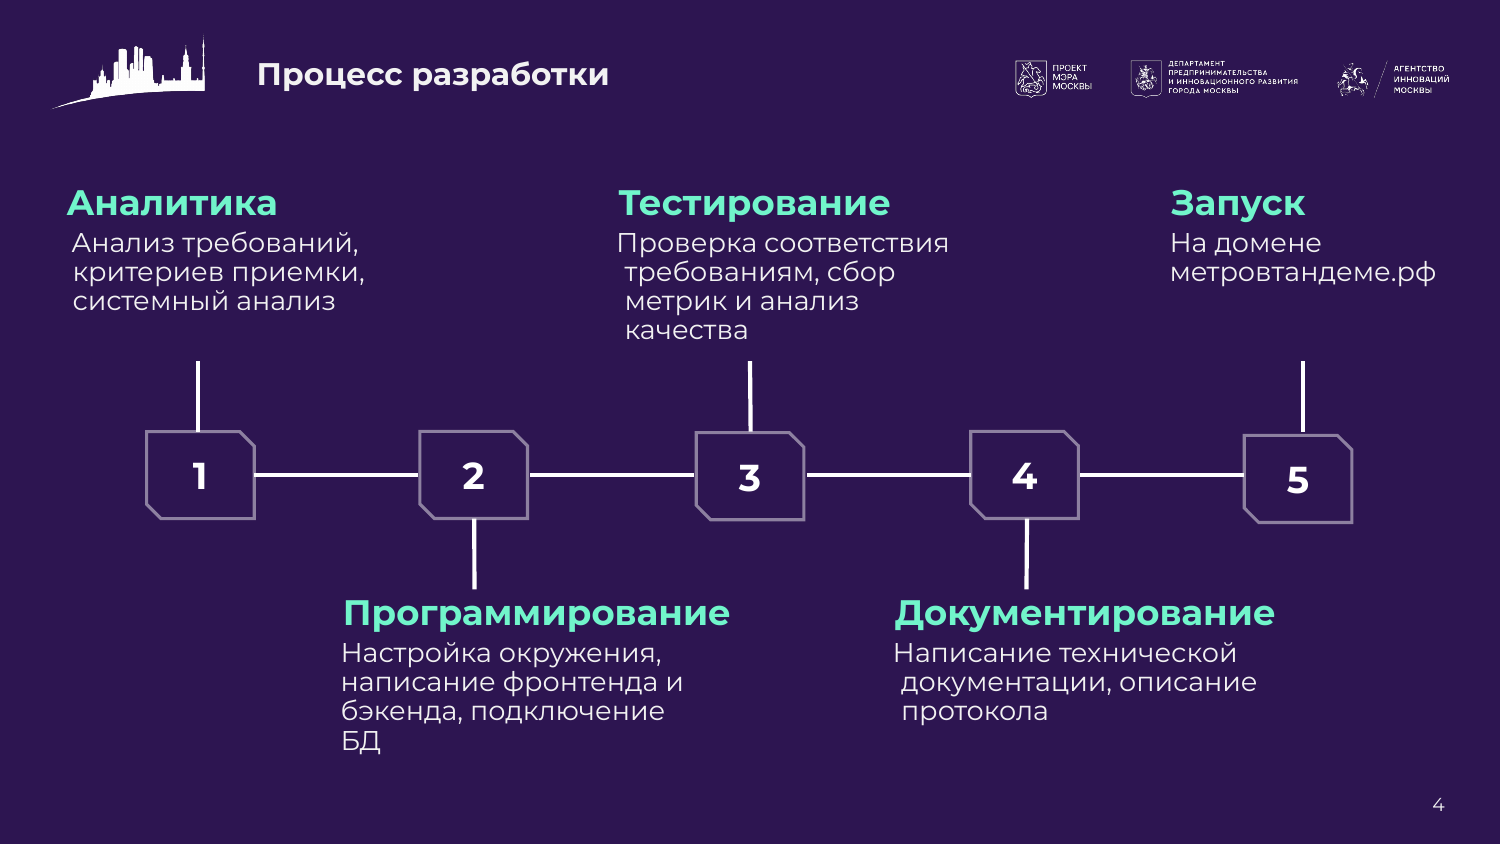

# Процесс разработки
Аналитика
Тестирование
Запуск
 Анализ требований, критериев приемки, системный анализ
Проверка соответствия требованиям, сбор метрик и анализ качества
На домене
метровтандеме.рф
4
2
1
3
5
Программирование
Документирование
Настройка окружения, написание фронтенда и бэкенда, подключение БД
Написание технической документации, описание протокола
4